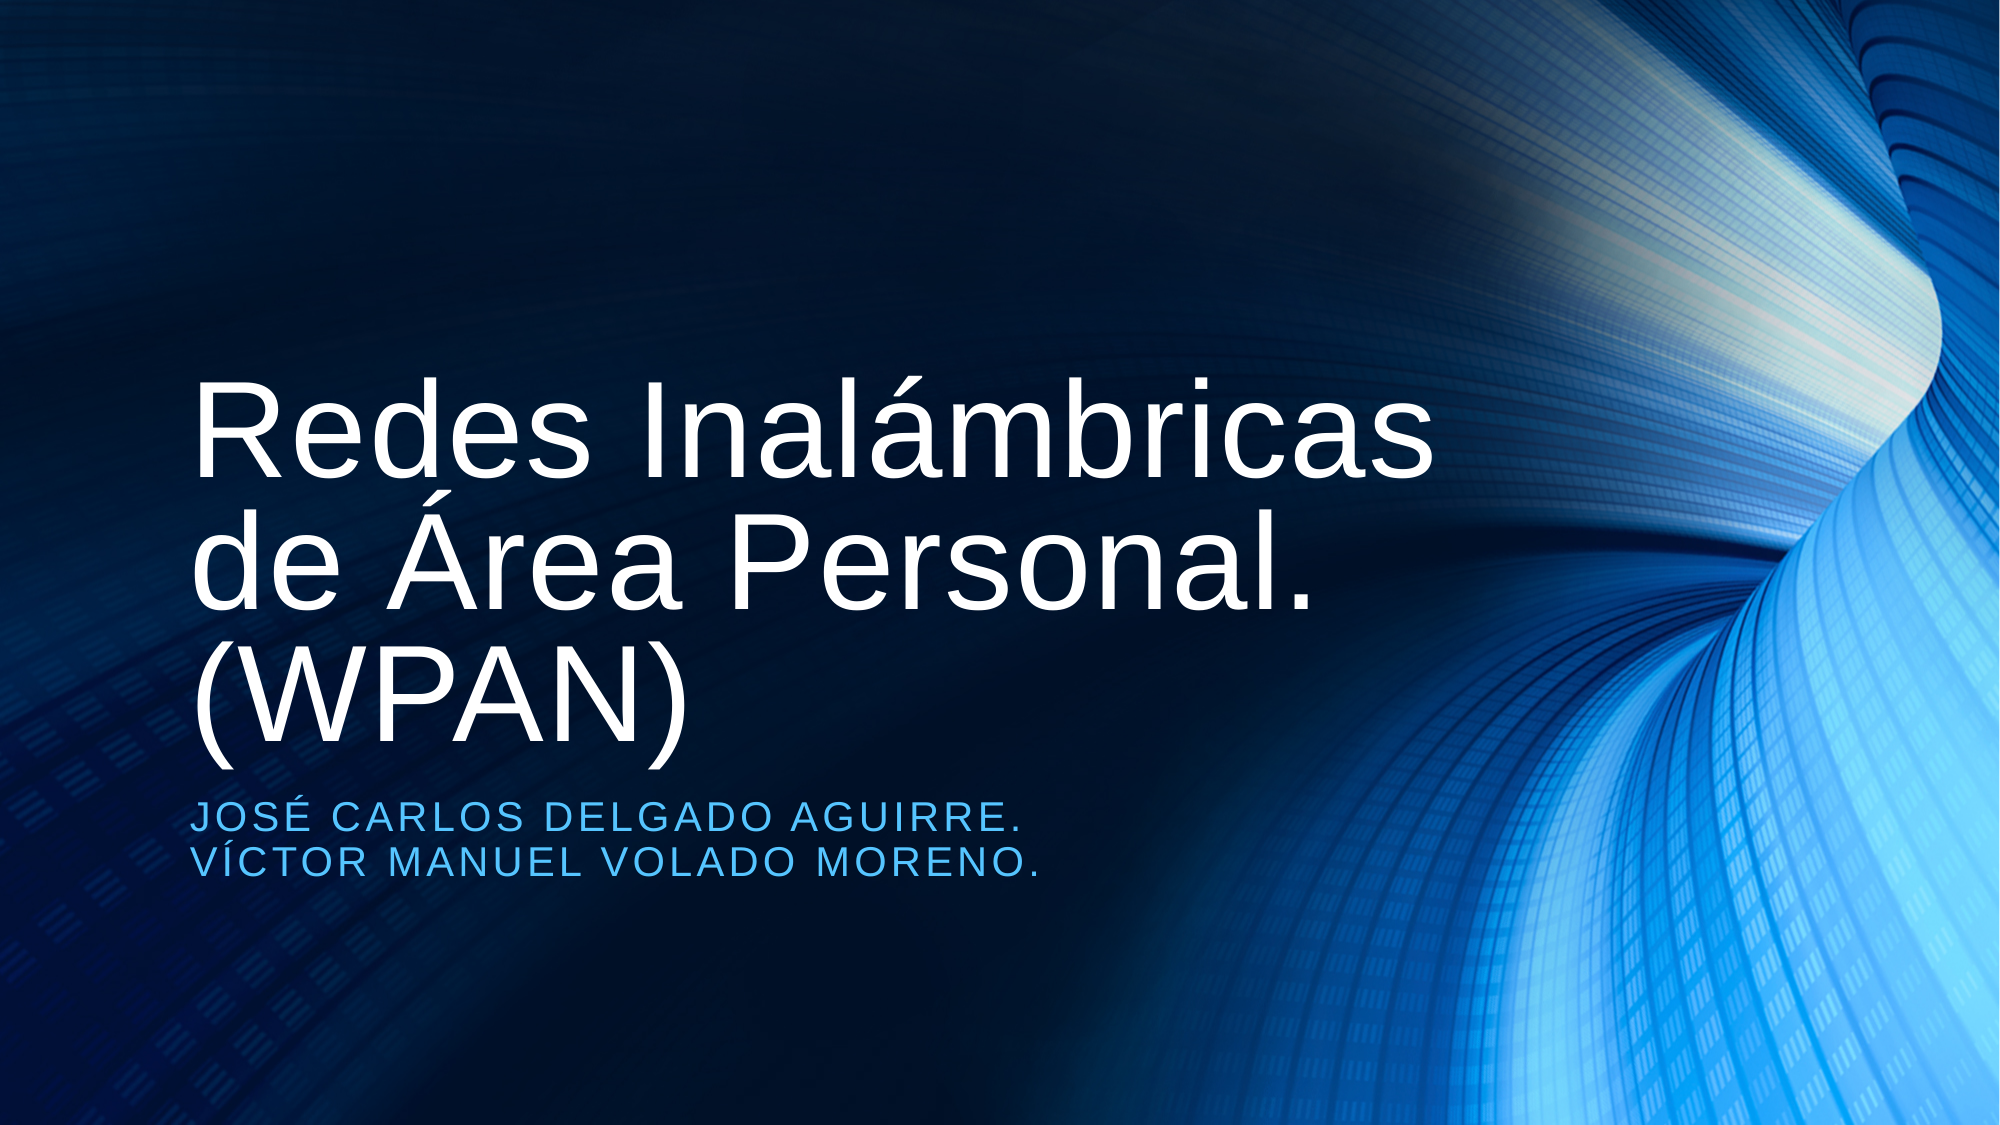

# Redes Inalámbricas de Área Personal. (WPAN)
José Carlos delgado Aguirre.
Víctor Manuel volado moreno.